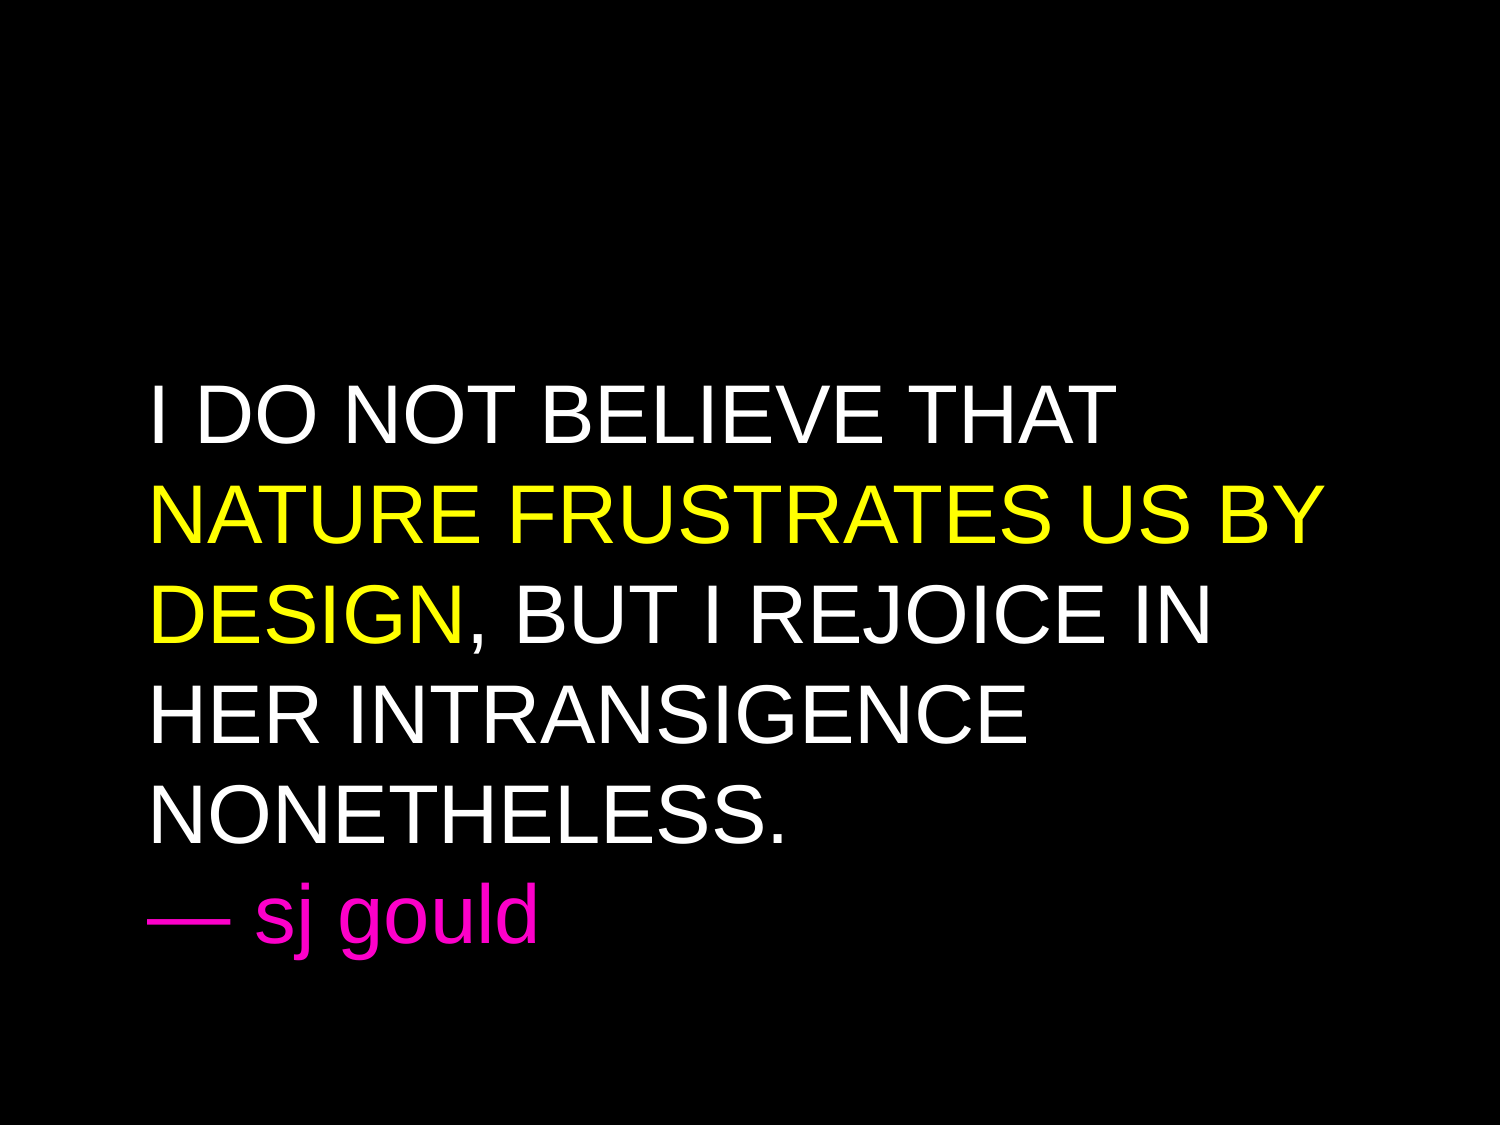

I DO NOT BELIEVE THAT NATURE FRUSTRATES US BY DESIGN, BUT I REJOICE IN HER INTRANSIGENCE NONETHELESS.
— sj gould